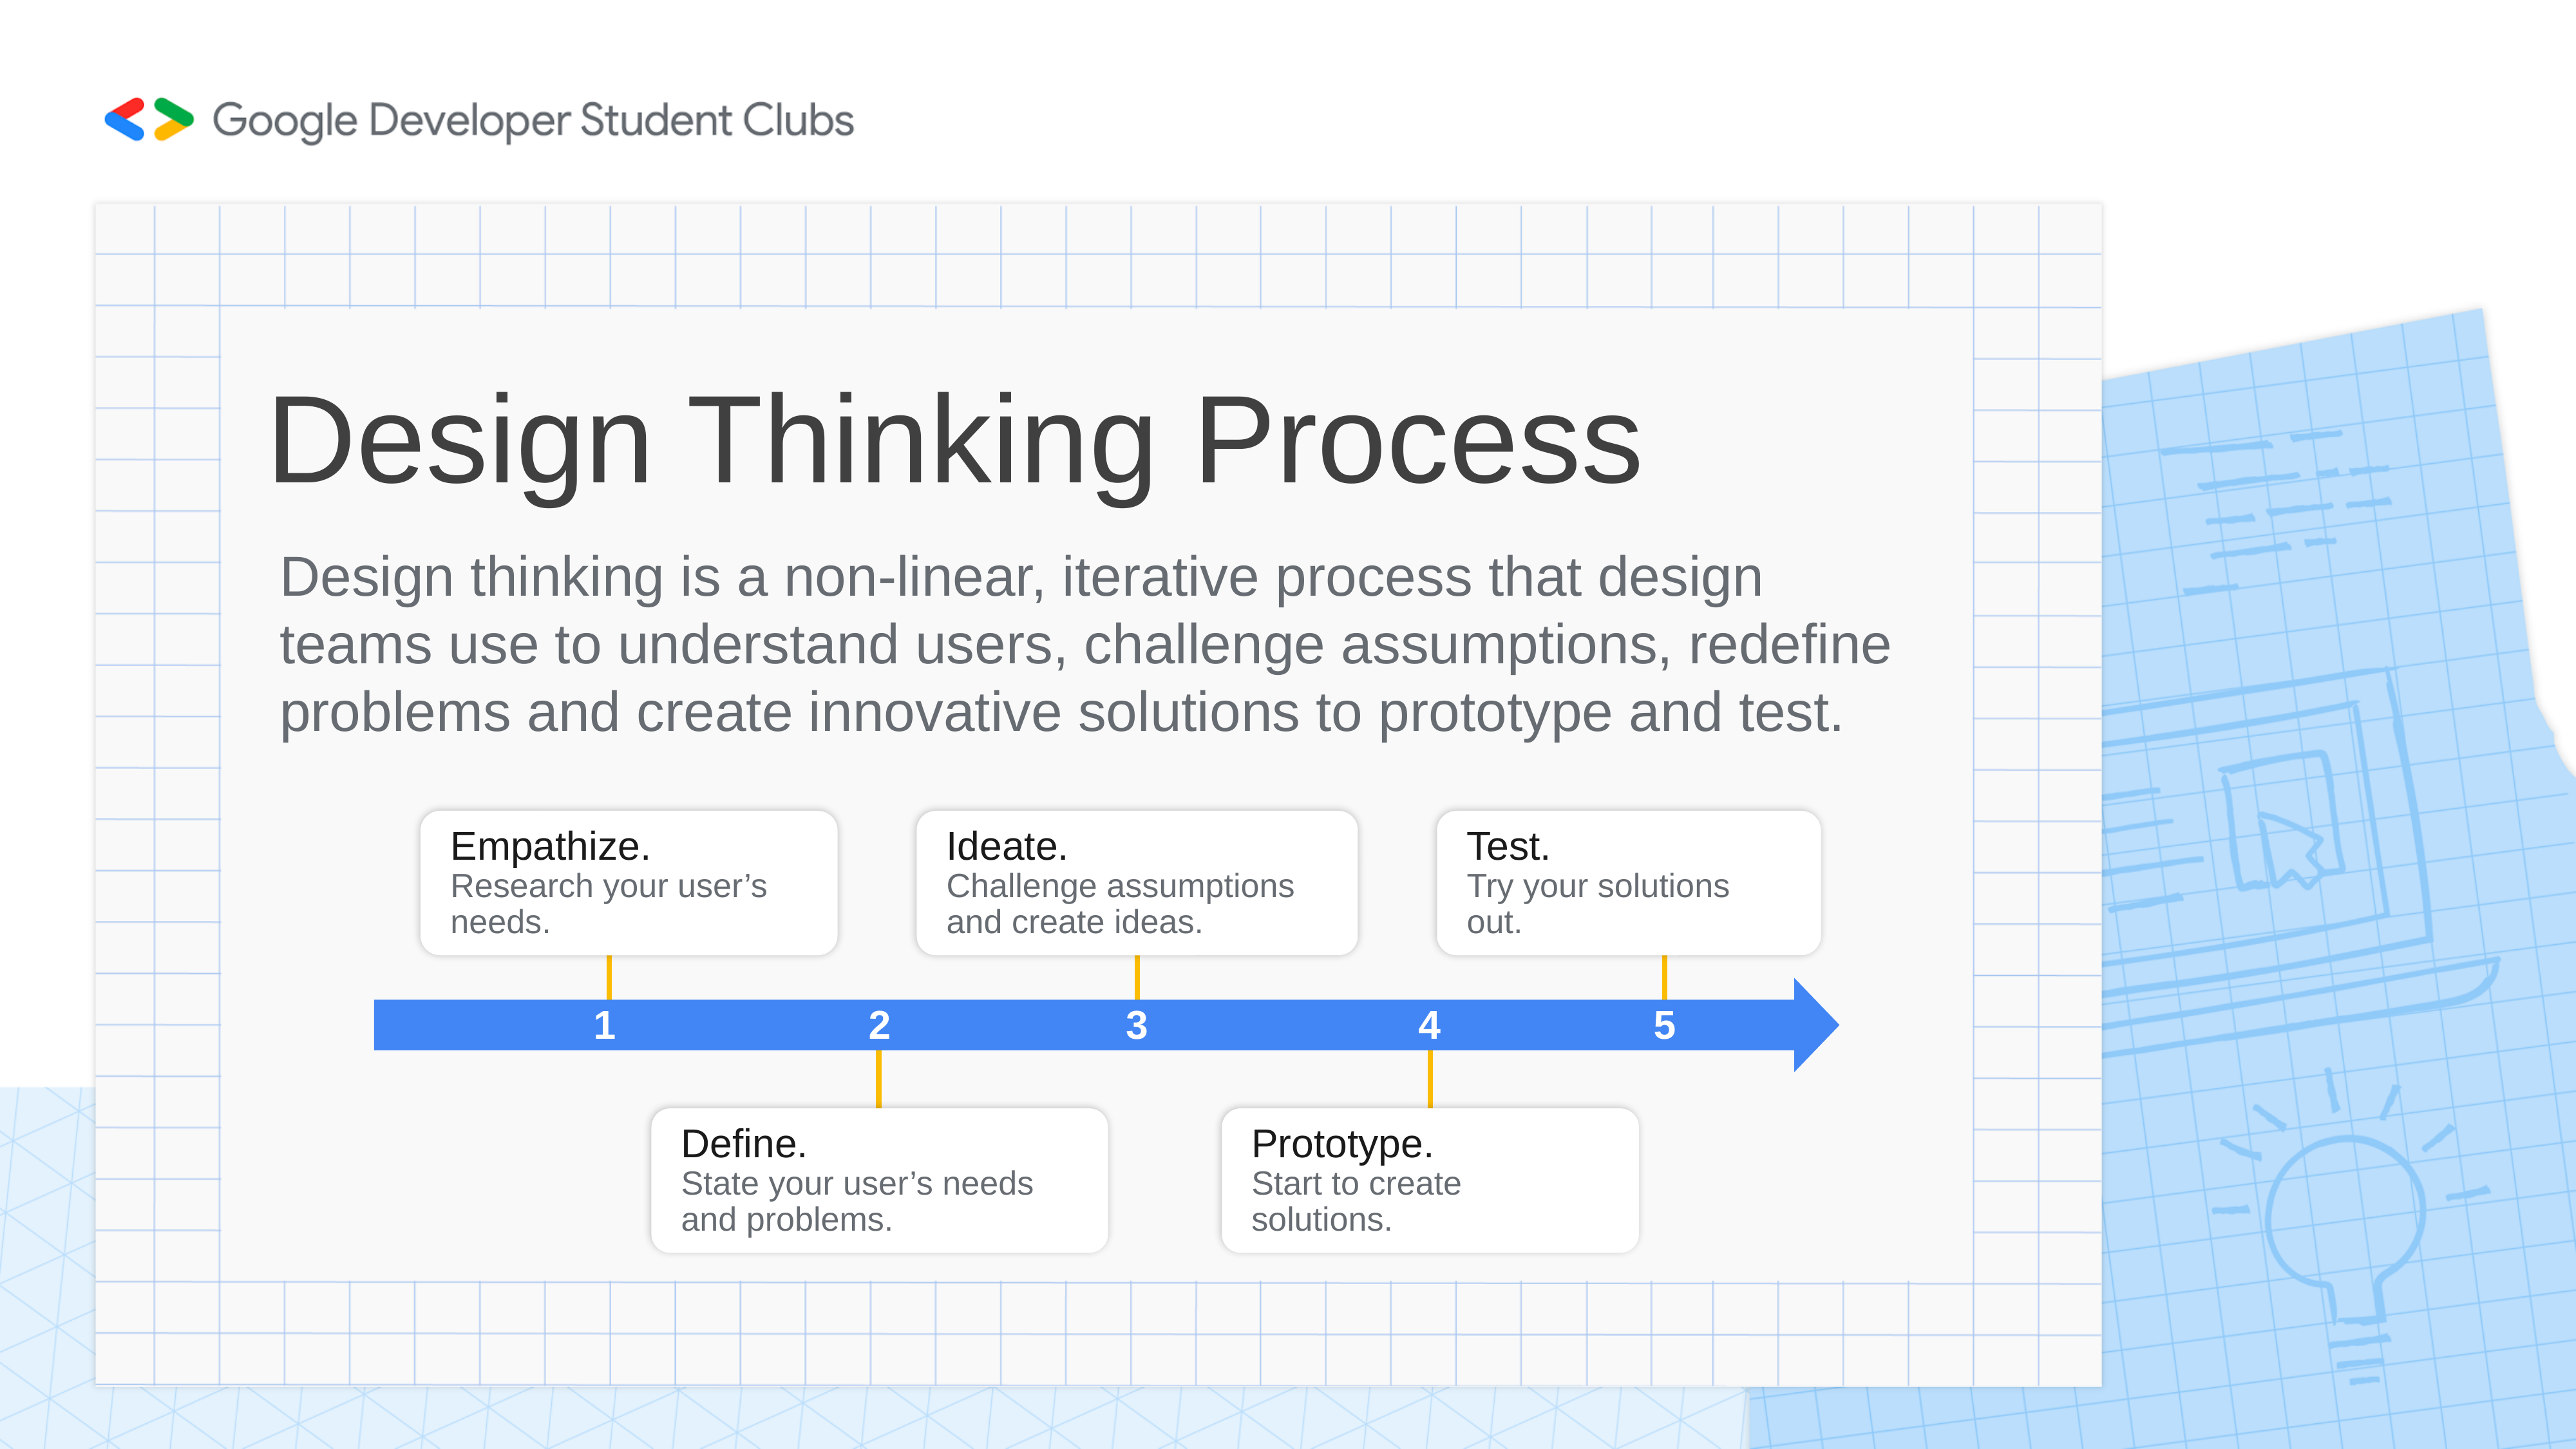

# Design Thinking Process
Design thinking is a non-linear, iterative process that design teams use to understand users, challenge assumptions, redefine problems and create innovative solutions to prototype and test.
Ideate.
Challenge assumptions and create ideas.
Empathize.
Research your user’s needs.
Test.
Try your solutions out.

1
2
3
4
5
Define.
State your user’s needs and problems.
Prototype.
Start to create solutions.